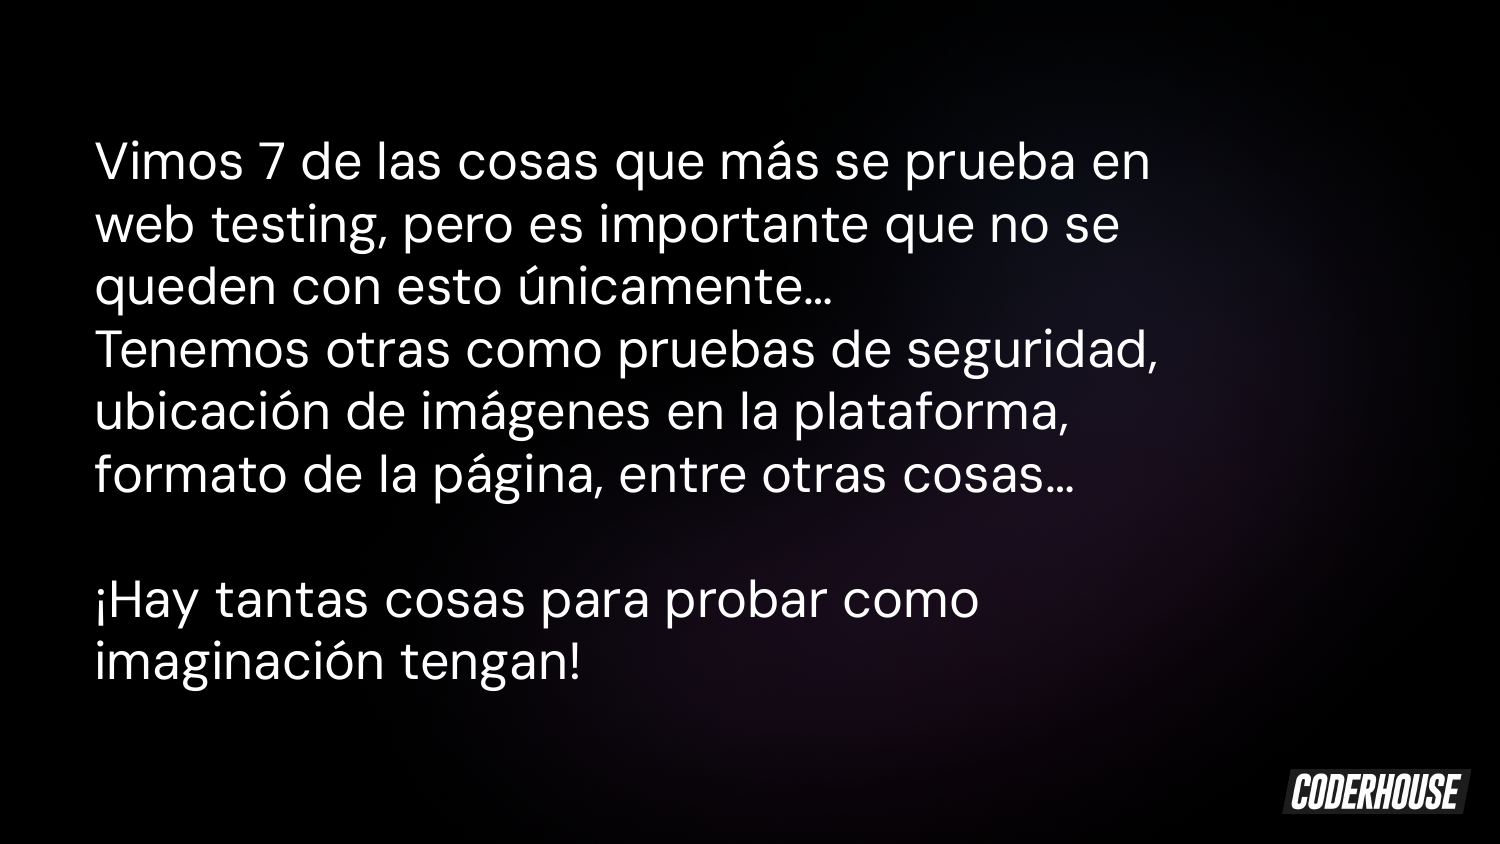

Vimos 7 de las cosas que más se prueba en web testing, pero es importante que no se queden con esto únicamente…
Tenemos otras como pruebas de seguridad, ubicación de imágenes en la plataforma, formato de la página, entre otras cosas…

¡Hay tantas cosas para probar como imaginación tengan!